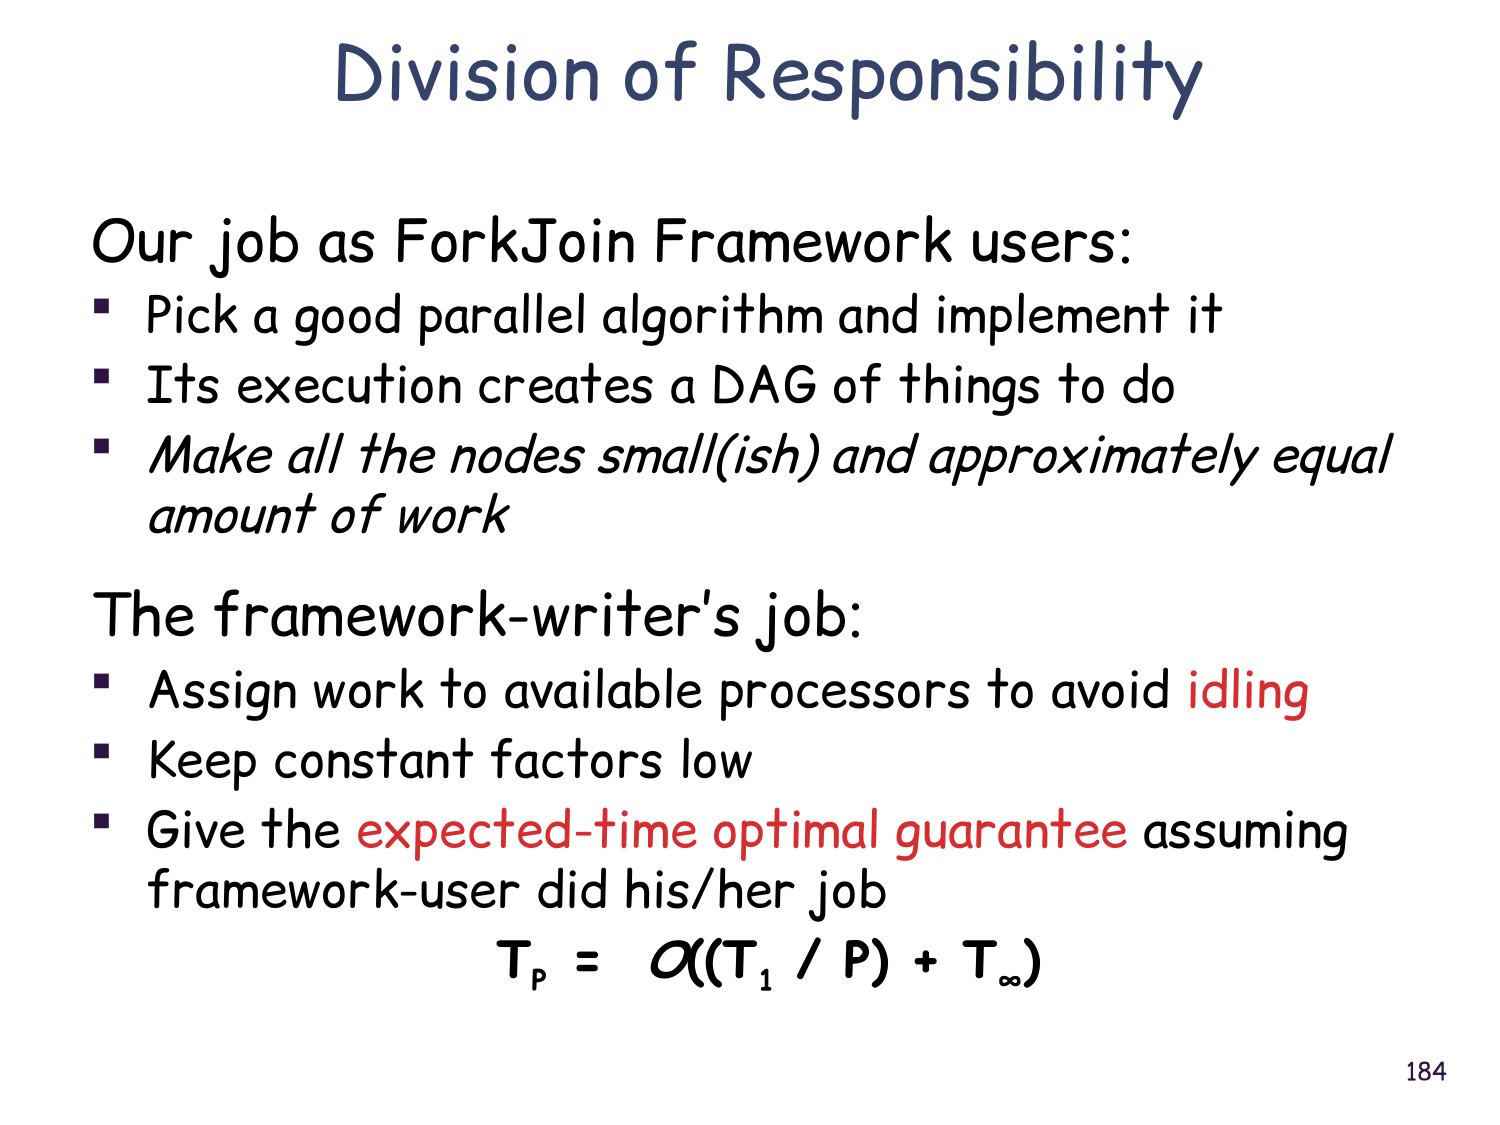

# Division of Responsibility
Our job as ForkJoin Framework users:
Pick a good parallel algorithm and implement it
Its execution creates a DAG of things to do
Make all the nodes small(ish) and approximately equal amount of work

The framework-writer’s job:
Assign work to available processors to avoid idling
Keep constant factors low
Give the expected-time optimal guarantee assuming framework-user did his/her job
TP  =  O((T1 / P) + T∞)
184